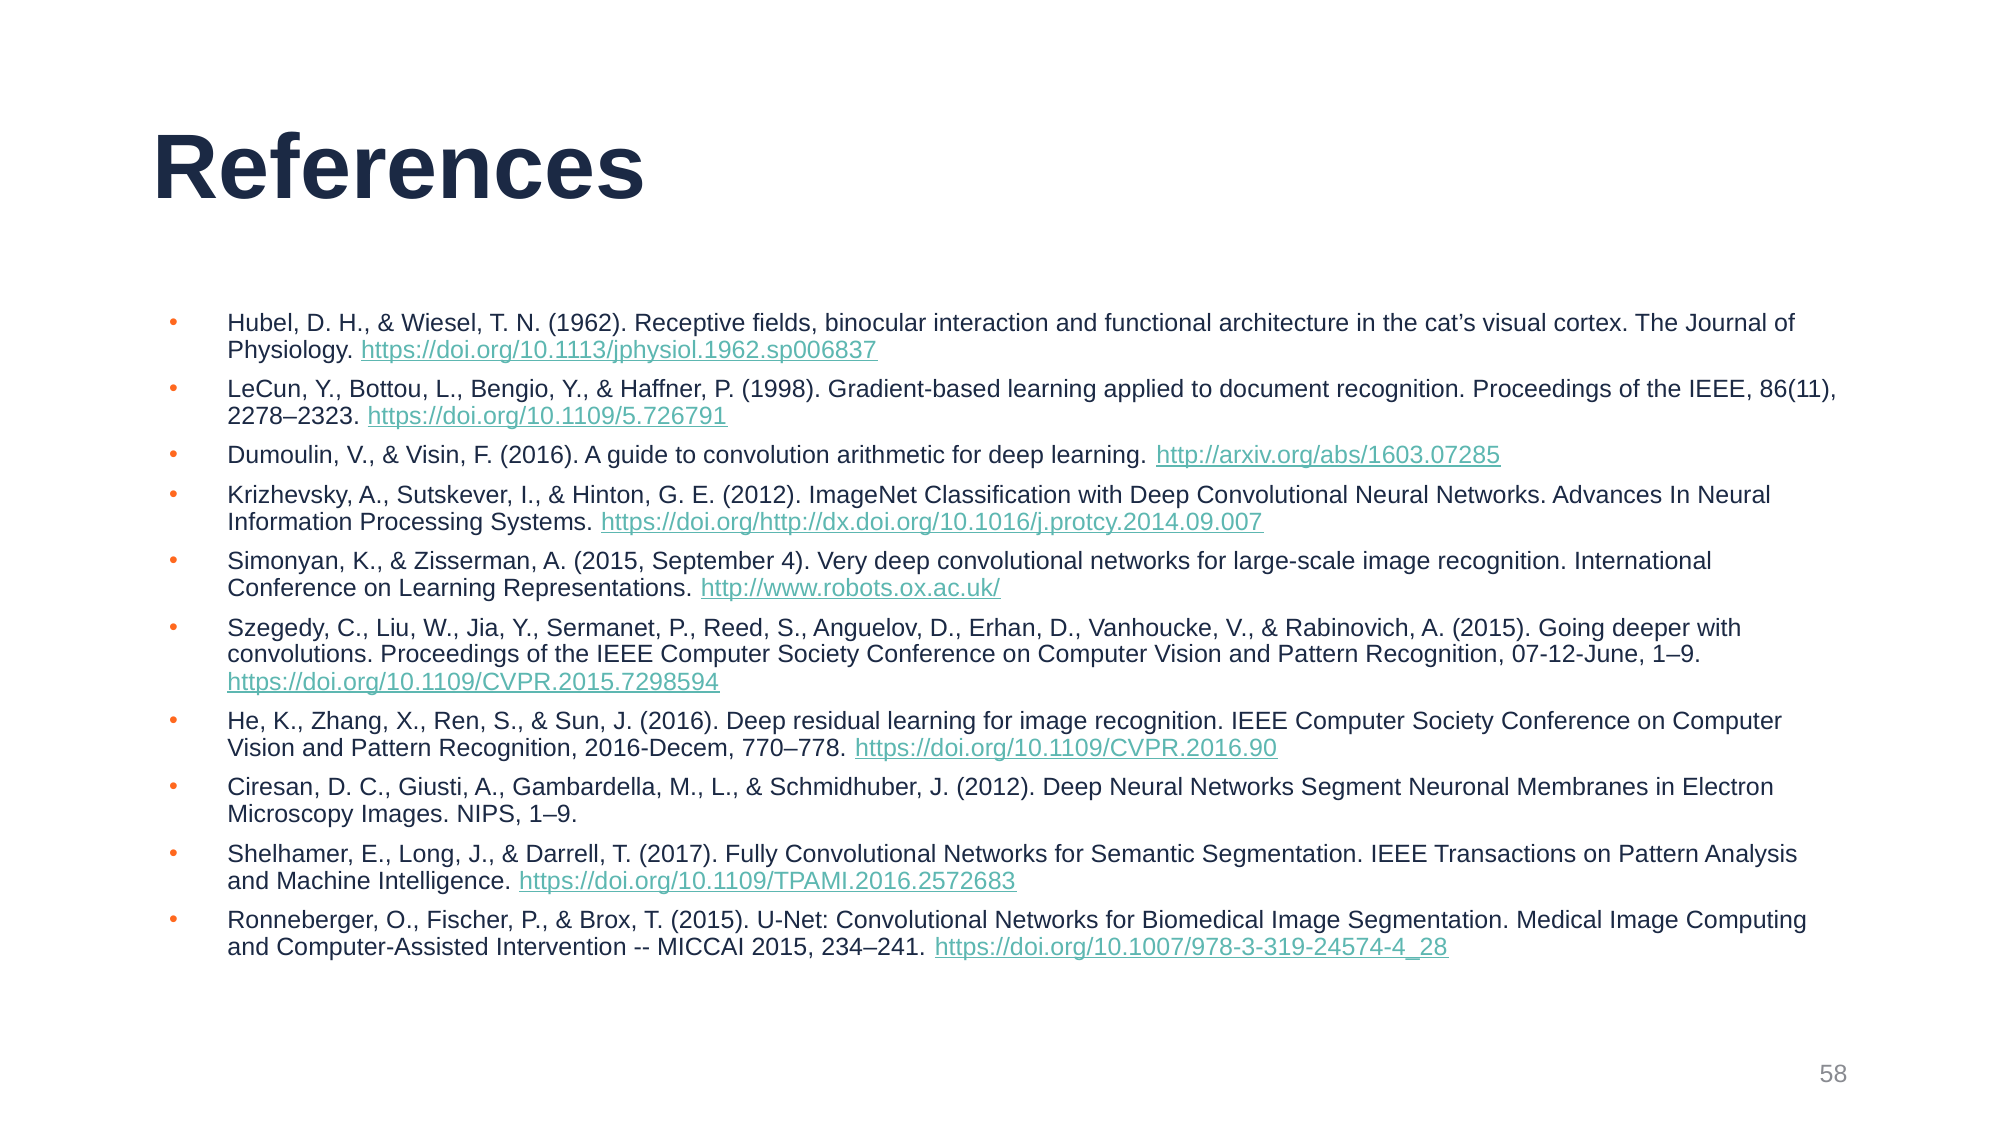

# References
Hubel, D. H., & Wiesel, T. N. (1962). Receptive fields, binocular interaction and functional architecture in the cat’s visual cortex. The Journal of Physiology. https://doi.org/10.1113/jphysiol.1962.sp006837
LeCun, Y., Bottou, L., Bengio, Y., & Haffner, P. (1998). Gradient-based learning applied to document recognition. Proceedings of the IEEE, 86(11), 2278–2323. https://doi.org/10.1109/5.726791
Dumoulin, V., & Visin, F. (2016). A guide to convolution arithmetic for deep learning. http://arxiv.org/abs/1603.07285
Krizhevsky, A., Sutskever, I., & Hinton, G. E. (2012). ImageNet Classification with Deep Convolutional Neural Networks. Advances In Neural Information Processing Systems. https://doi.org/http://dx.doi.org/10.1016/j.protcy.2014.09.007
Simonyan, K., & Zisserman, A. (2015, September 4). Very deep convolutional networks for large-scale image recognition. International Conference on Learning Representations. http://www.robots.ox.ac.uk/
Szegedy, C., Liu, W., Jia, Y., Sermanet, P., Reed, S., Anguelov, D., Erhan, D., Vanhoucke, V., & Rabinovich, A. (2015). Going deeper with convolutions. Proceedings of the IEEE Computer Society Conference on Computer Vision and Pattern Recognition, 07-12-June, 1–9. https://doi.org/10.1109/CVPR.2015.7298594
He, K., Zhang, X., Ren, S., & Sun, J. (2016). Deep residual learning for image recognition. IEEE Computer Society Conference on Computer Vision and Pattern Recognition, 2016-Decem, 770–778. https://doi.org/10.1109/CVPR.2016.90
Ciresan, D. C., Giusti, A., Gambardella, M., L., & Schmidhuber, J. (2012). Deep Neural Networks Segment Neuronal Membranes in Electron Microscopy Images. NIPS, 1–9.
Shelhamer, E., Long, J., & Darrell, T. (2017). Fully Convolutional Networks for Semantic Segmentation. IEEE Transactions on Pattern Analysis and Machine Intelligence. https://doi.org/10.1109/TPAMI.2016.2572683
Ronneberger, O., Fischer, P., & Brox, T. (2015). U-Net: Convolutional Networks for Biomedical Image Segmentation. Medical Image Computing and Computer-Assisted Intervention -- MICCAI 2015, 234–241. https://doi.org/10.1007/978-3-319-24574-4_28

58